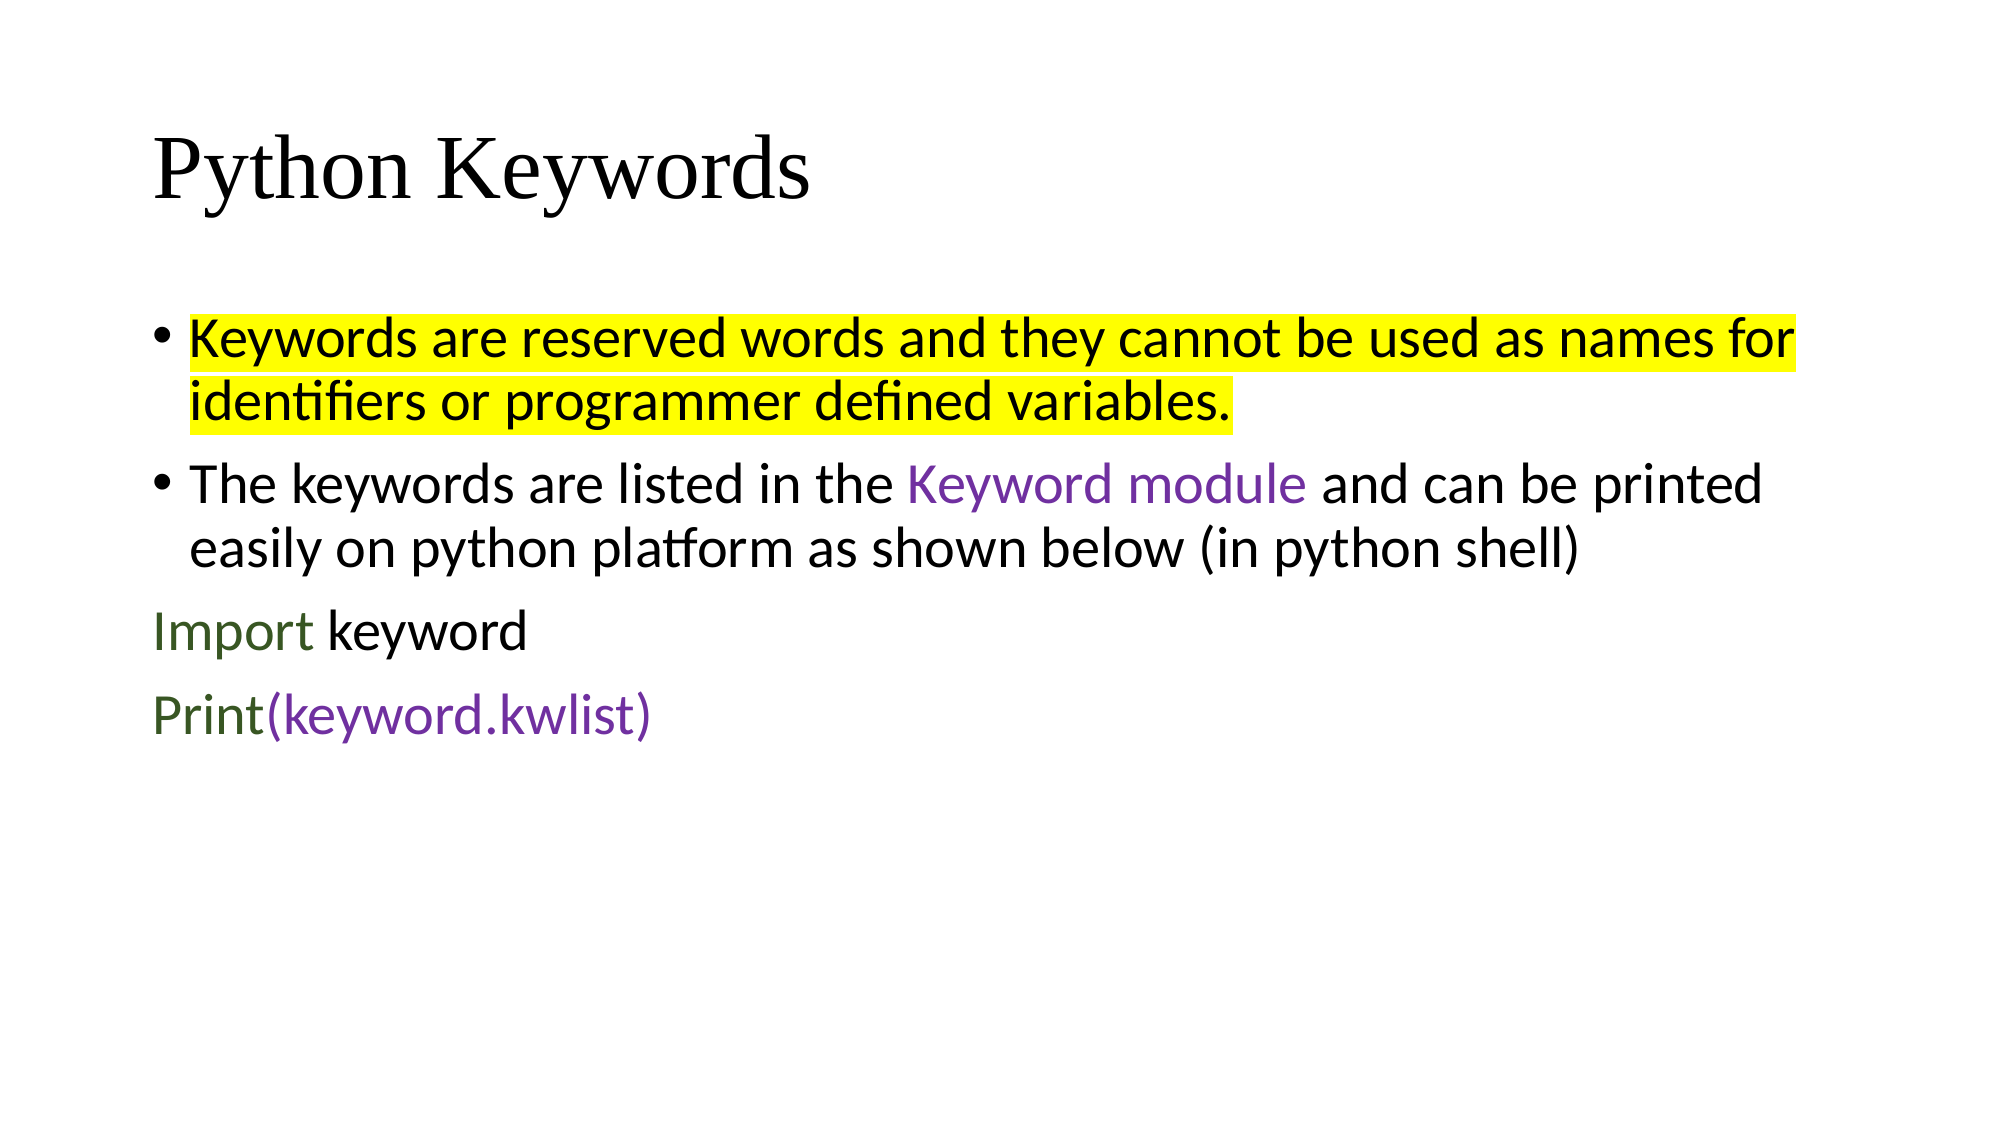

# Python Keywords
Keywords are reserved words and they cannot be used as names for identifiers or programmer defined variables.
The keywords are listed in the Keyword module and can be printed easily on python platform as shown below (in python shell)
Import keyword
Print(keyword.kwlist)